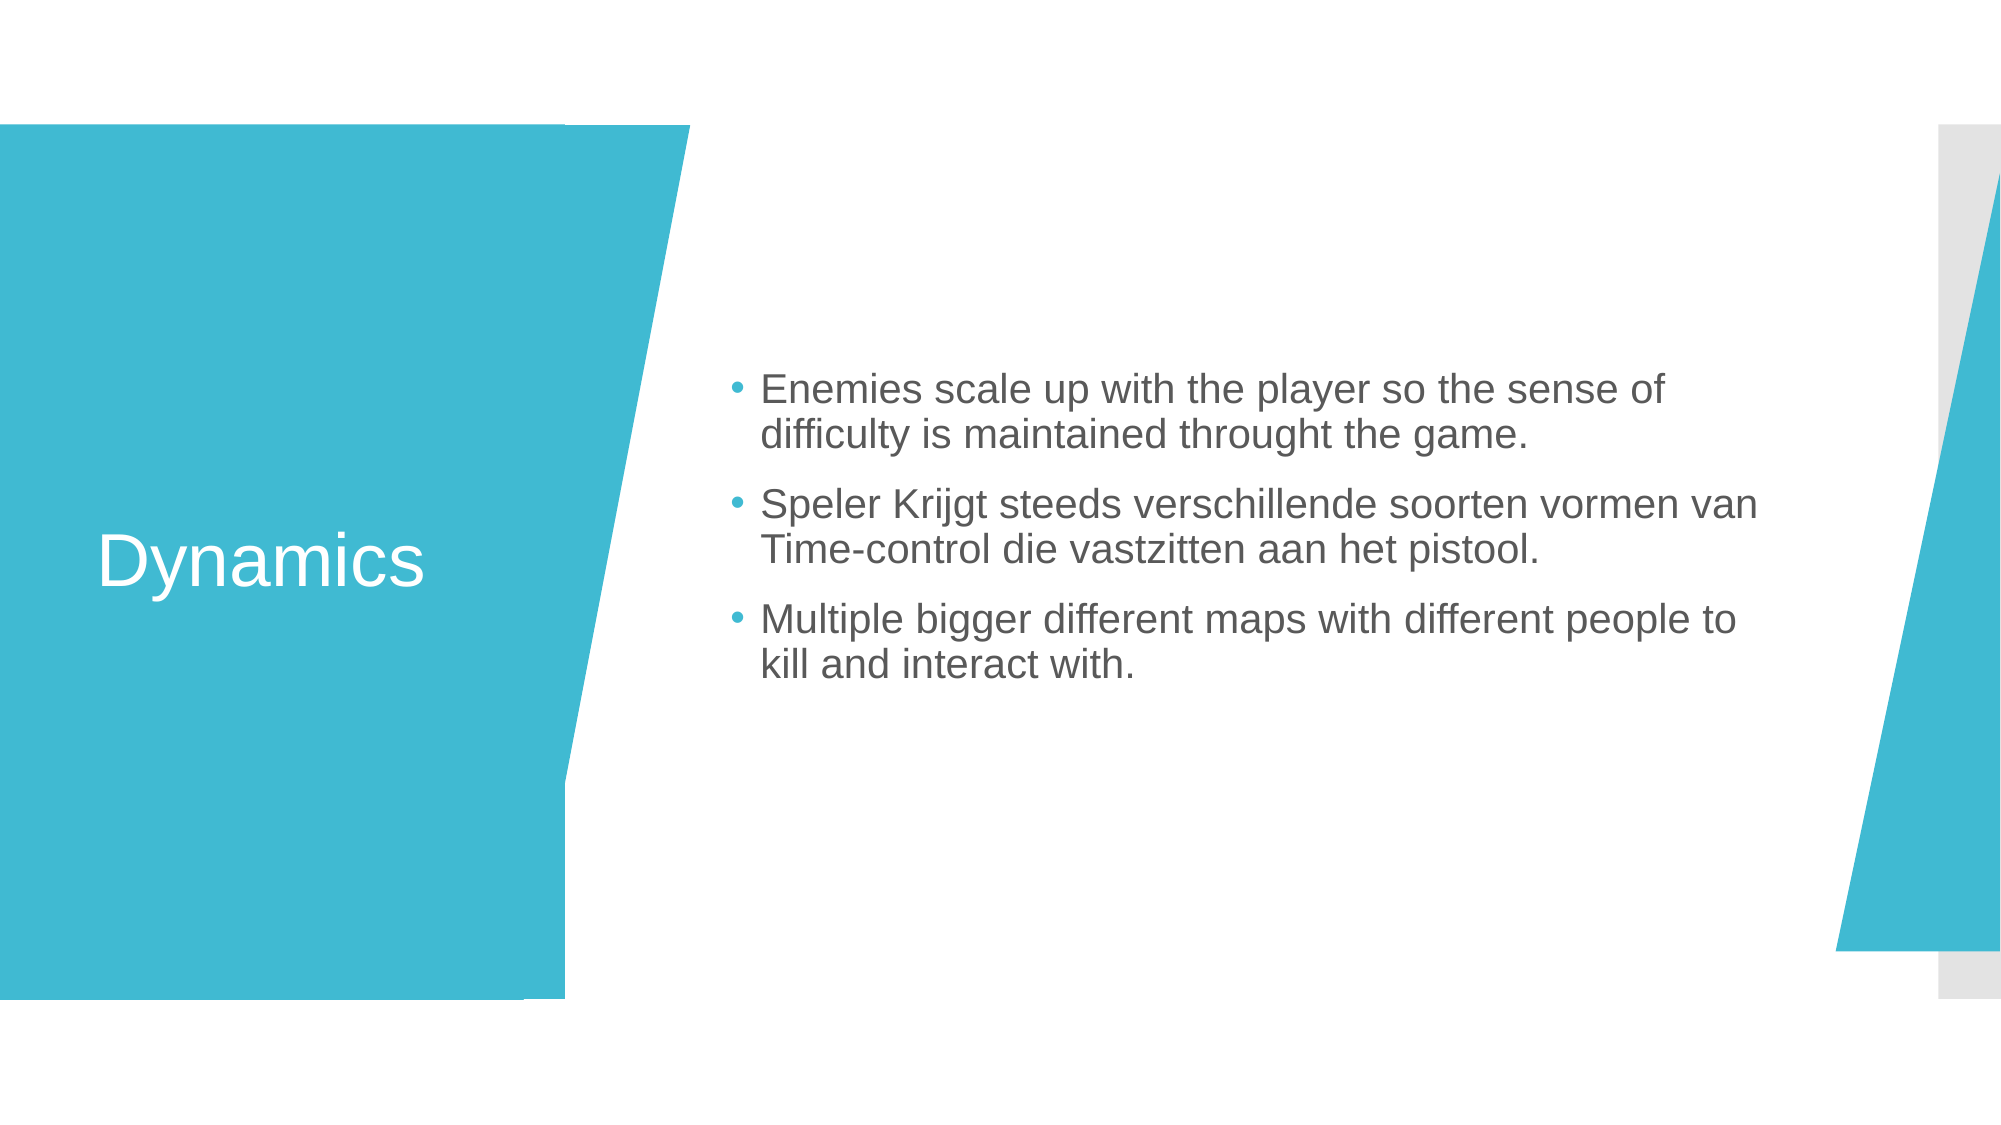

Enemies scale up with the player so the sense of difficulty is maintained throught the game.
Speler Krijgt steeds verschillende soorten vormen van Time-control die vastzitten aan het pistool.
Multiple bigger different maps with different people to kill and interact with.

# Dynamics